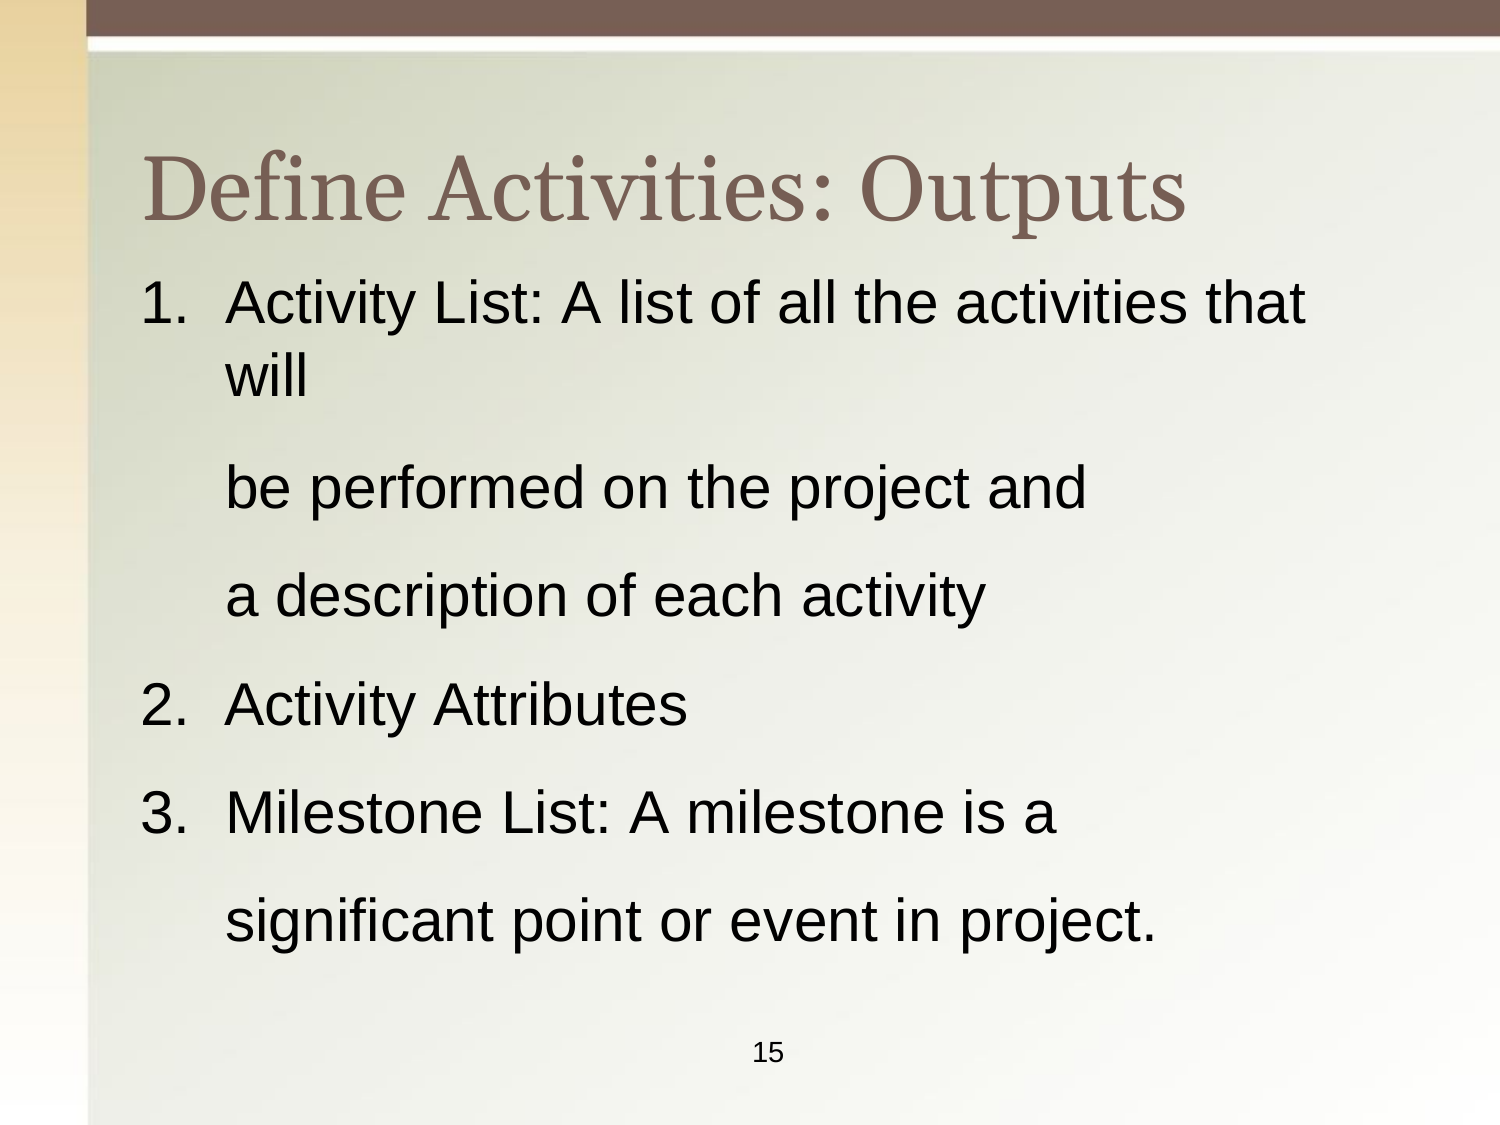

# Define Activities: Outputs
Activity List: A list of all the activities that will
be performed on the project and a description of each activity
Activity Attributes
Milestone List: A milestone is a significant point or event in project.
15